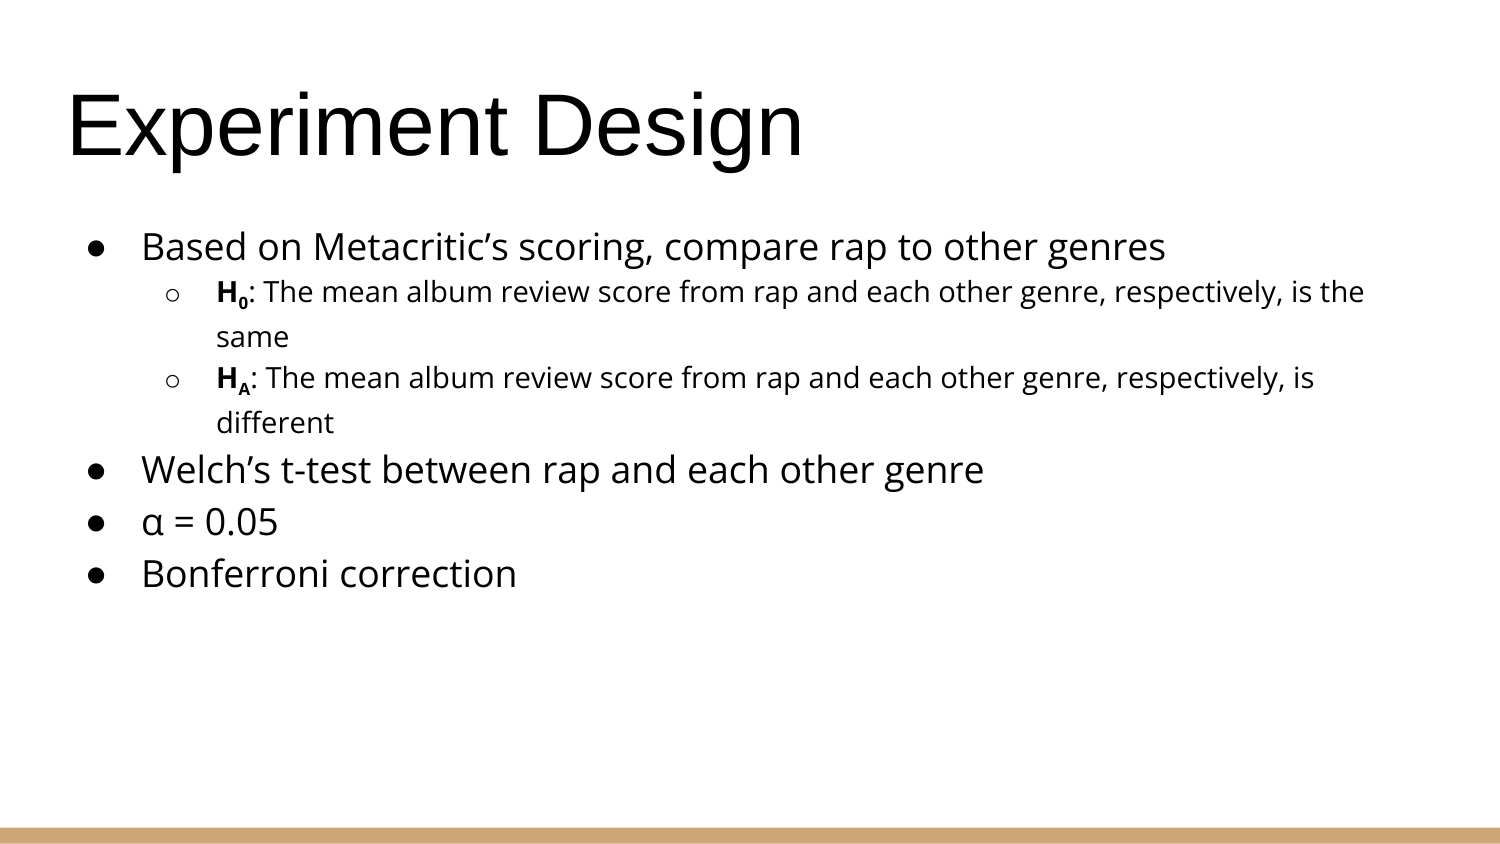

# Experiment Design
Based on Metacritic’s scoring, compare rap to other genres
H0: The mean album review score from rap and each other genre, respectively, is the same
HA: The mean album review score from rap and each other genre, respectively, is different
Welch’s t-test between rap and each other genre
α = 0.05
Bonferroni correction